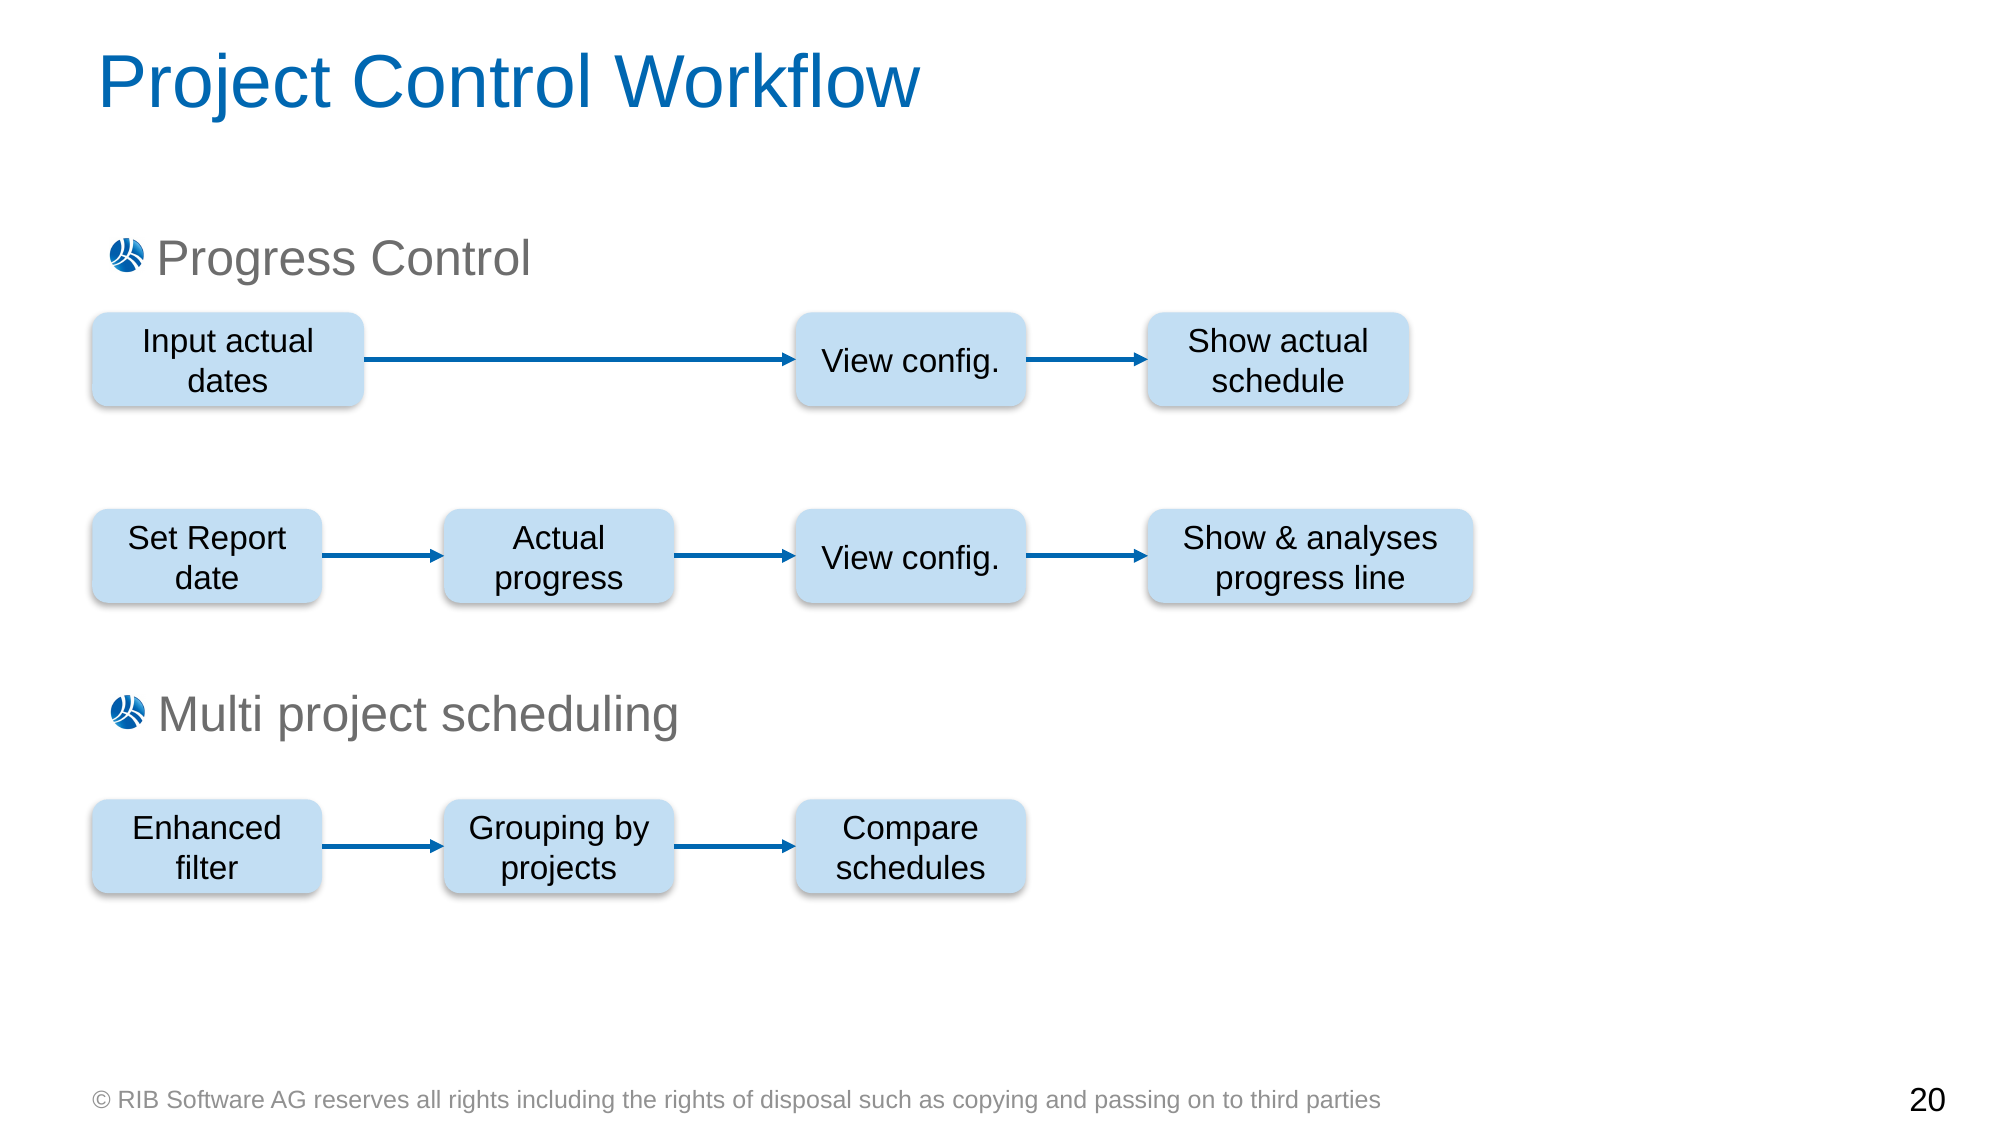

Project Control Workflow
Progress Control
Input actual dates
View config.
Show actual schedule
Set Report date
Actual progress
View config.
Show & analyses progress line
Multi project scheduling
Enhanced filter
Grouping by projects
Compare schedules
20
© RIB Software AG reserves all rights including the rights of disposal such as copying and passing on to third parties